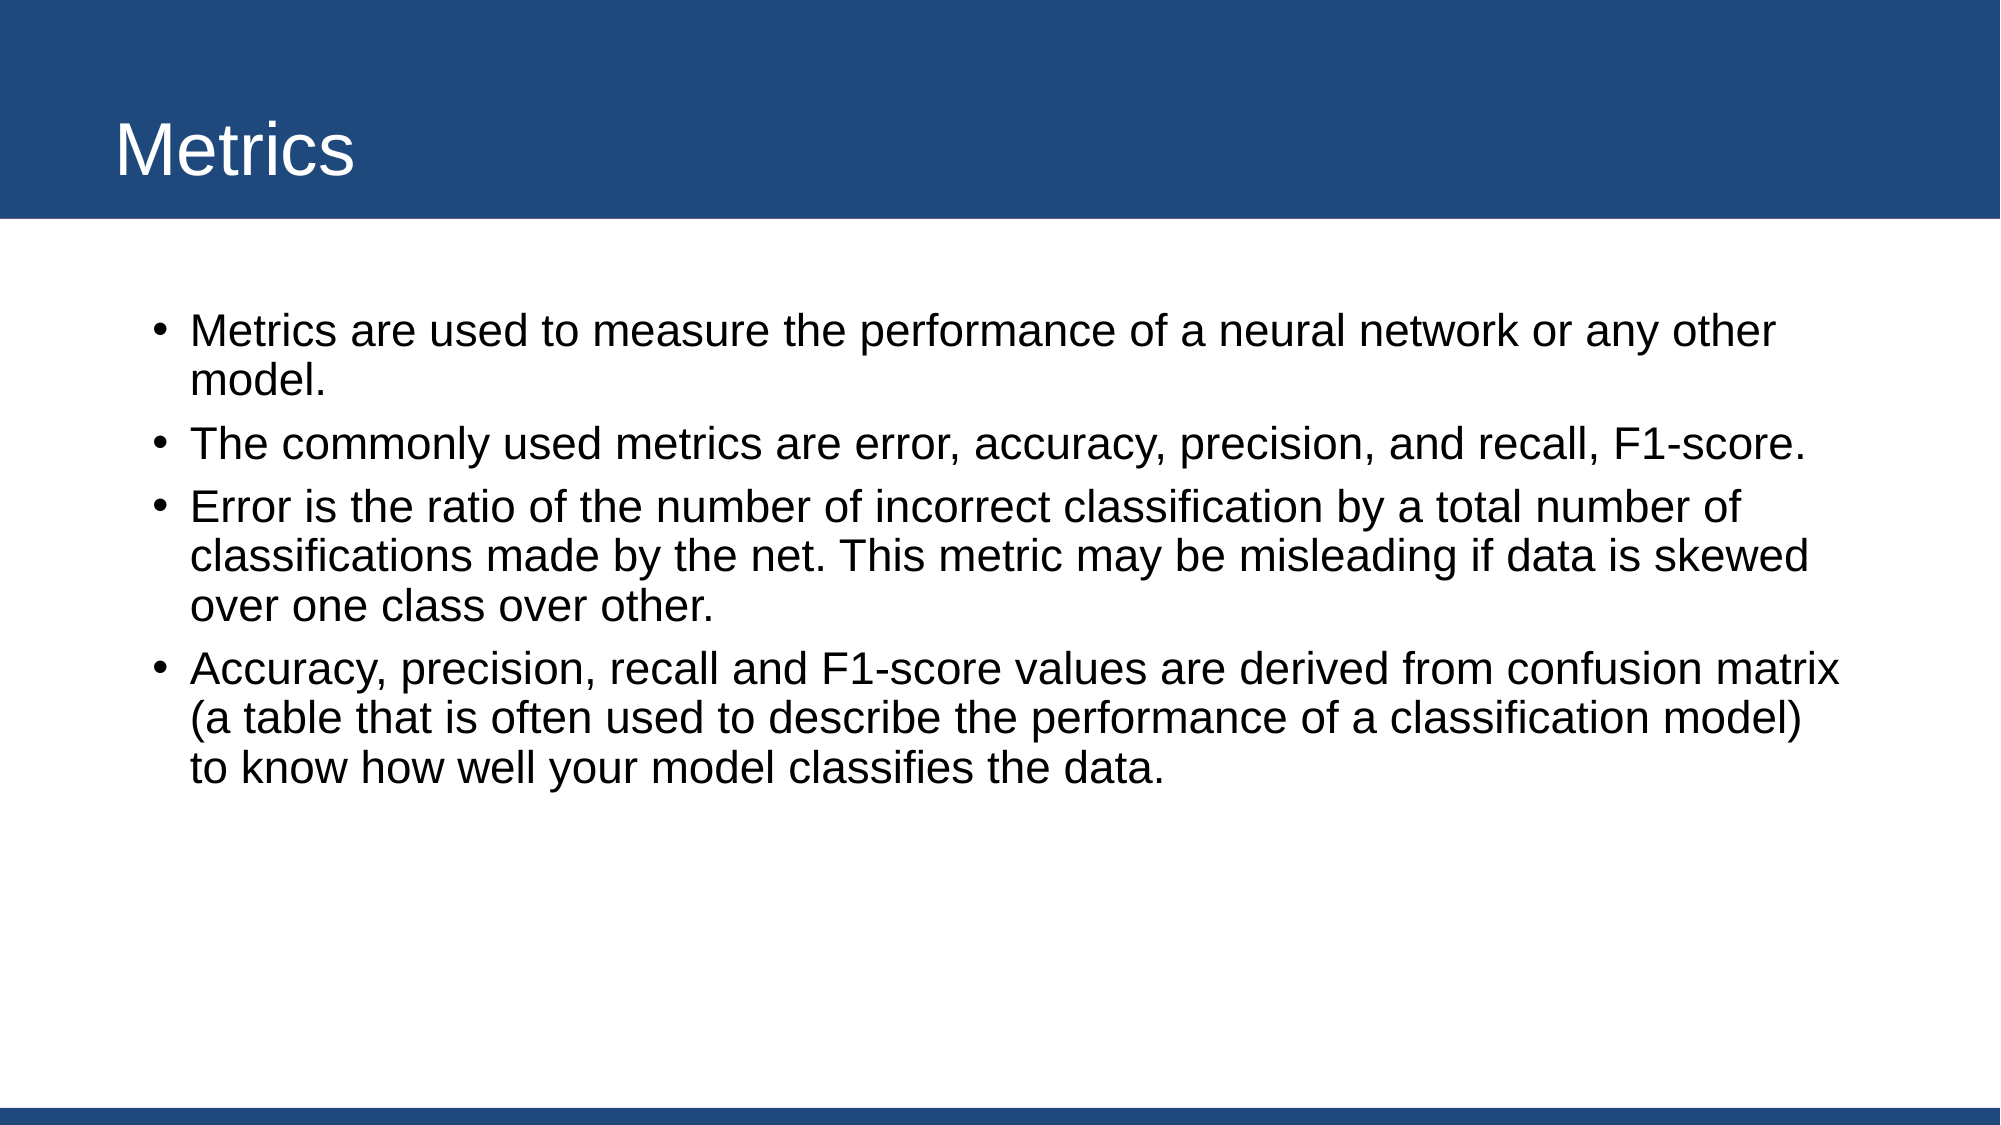

# Metrics
Metrics are used to measure the performance of a neural network or any other model.
The commonly used metrics are error, accuracy, precision, and recall, F1-score.
Error is the ratio of the number of incorrect classification by a total number of classifications made by the net. This metric may be misleading if data is skewed over one class over other.
Accuracy, precision, recall and F1-score values are derived from confusion matrix (a table that is often used to describe the performance of a classification model) to know how well your model classifies the data.